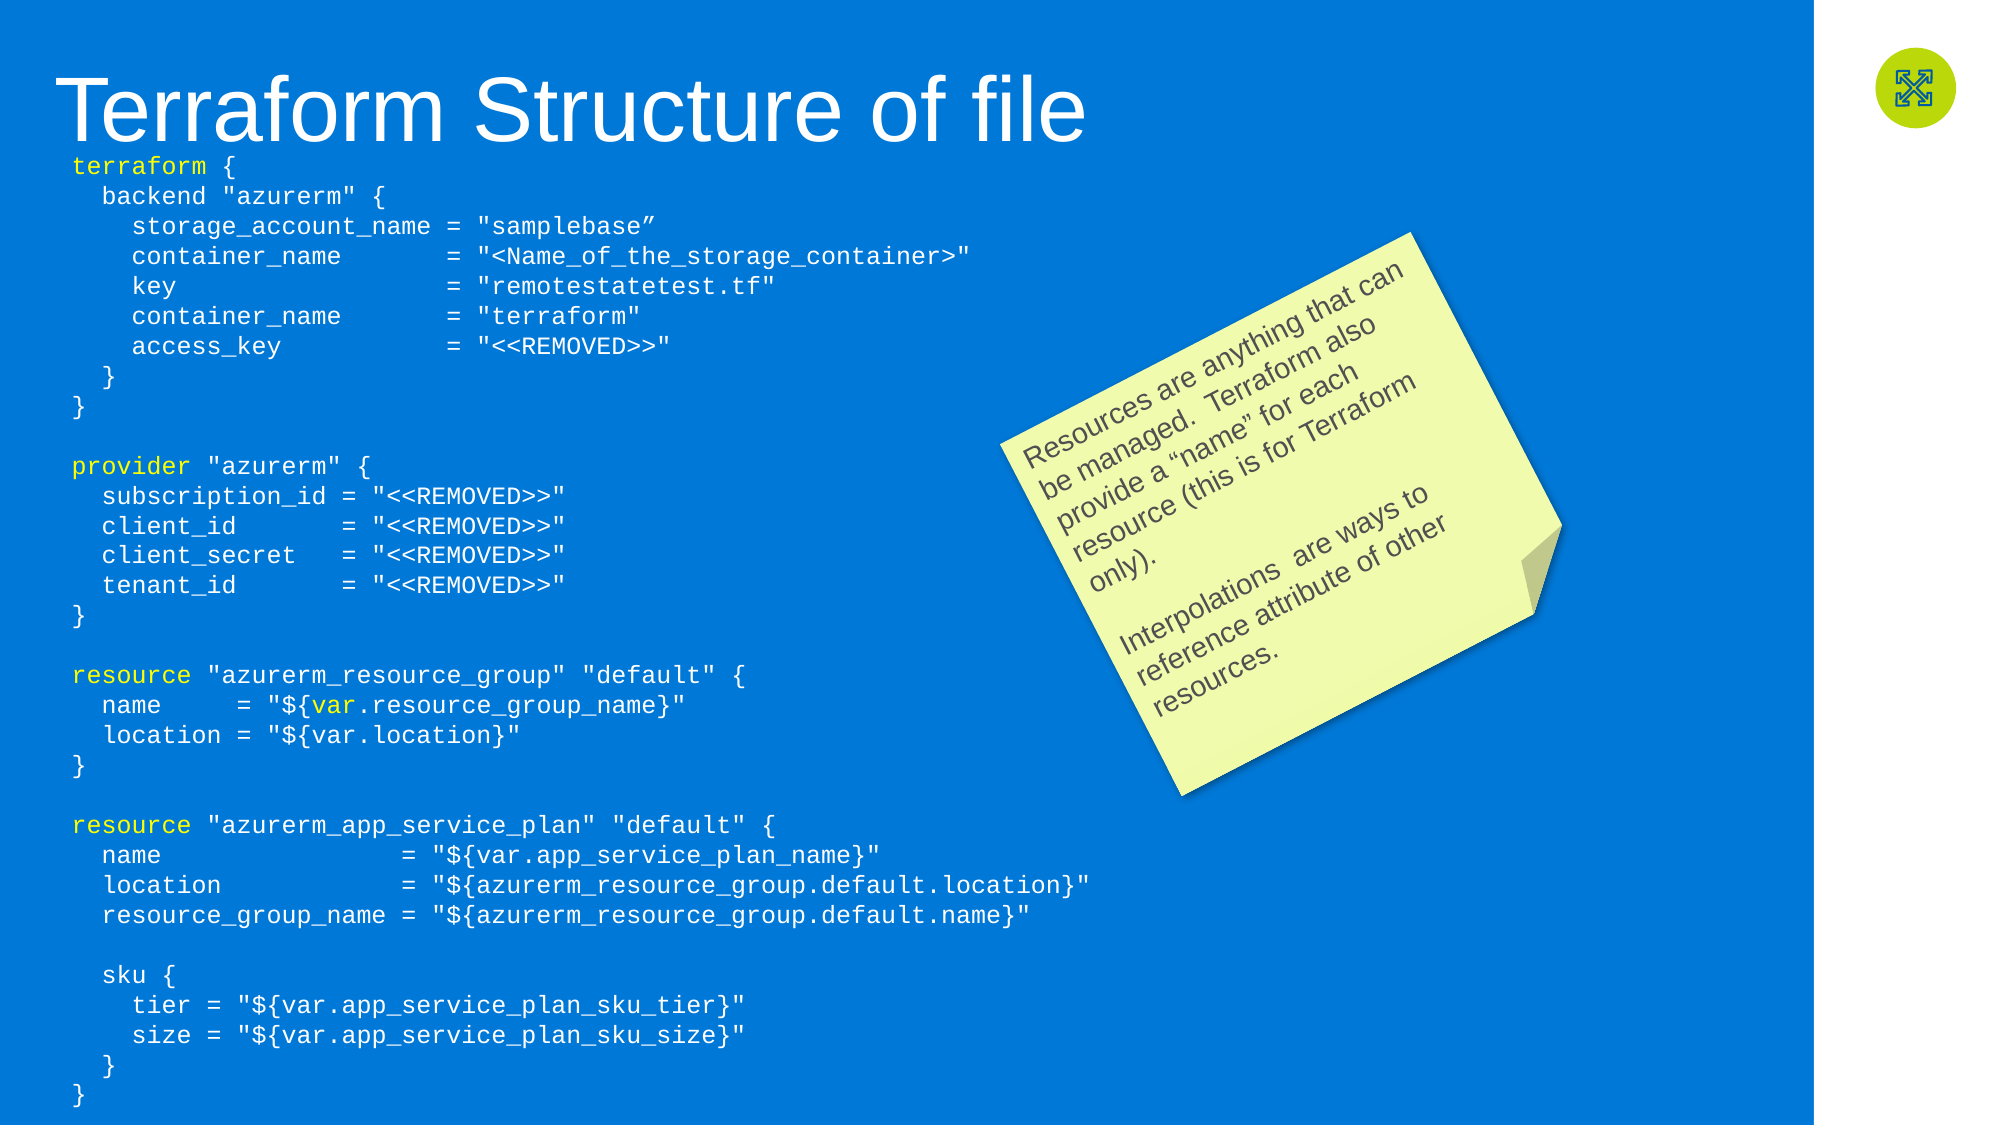

# Terraform Structure of file

terraform {
  backend "azurerm" {
    storage_account_name = "samplebase”
    container_name       = "<Name_of_the_storage_container>"
    key                  = "remotestatetest.tf"
    container_name       = "terraform"
    access_key           = "<<REMOVED>>"
  }
}

provider "azurerm" {
  subscription_id = "<<REMOVED>>"
  client_id       = "<<REMOVED>>"
  client_secret   = "<<REMOVED>>"
  tenant_id       = "<<REMOVED>>"
}

resource "azurerm_resource_group" "default" {
  name     = "${var.resource_group_name}"
  location = "${var.location}"
}

resource "azurerm_app_service_plan" "default" {
  name                = "${var.app_service_plan_name}"
  location            = "${azurerm_resource_group.default.location}"
  resource_group_name = "${azurerm_resource_group.default.name}"

  sku {
    tier = "${var.app_service_plan_sku_tier}"
    size = "${var.app_service_plan_sku_size}"
  }
}
Resources are anything that can be managed.  Terraform also provide a “name” for each resource (this is for Terraform only).

Interpolations  are ways to reference attribute of other resources.